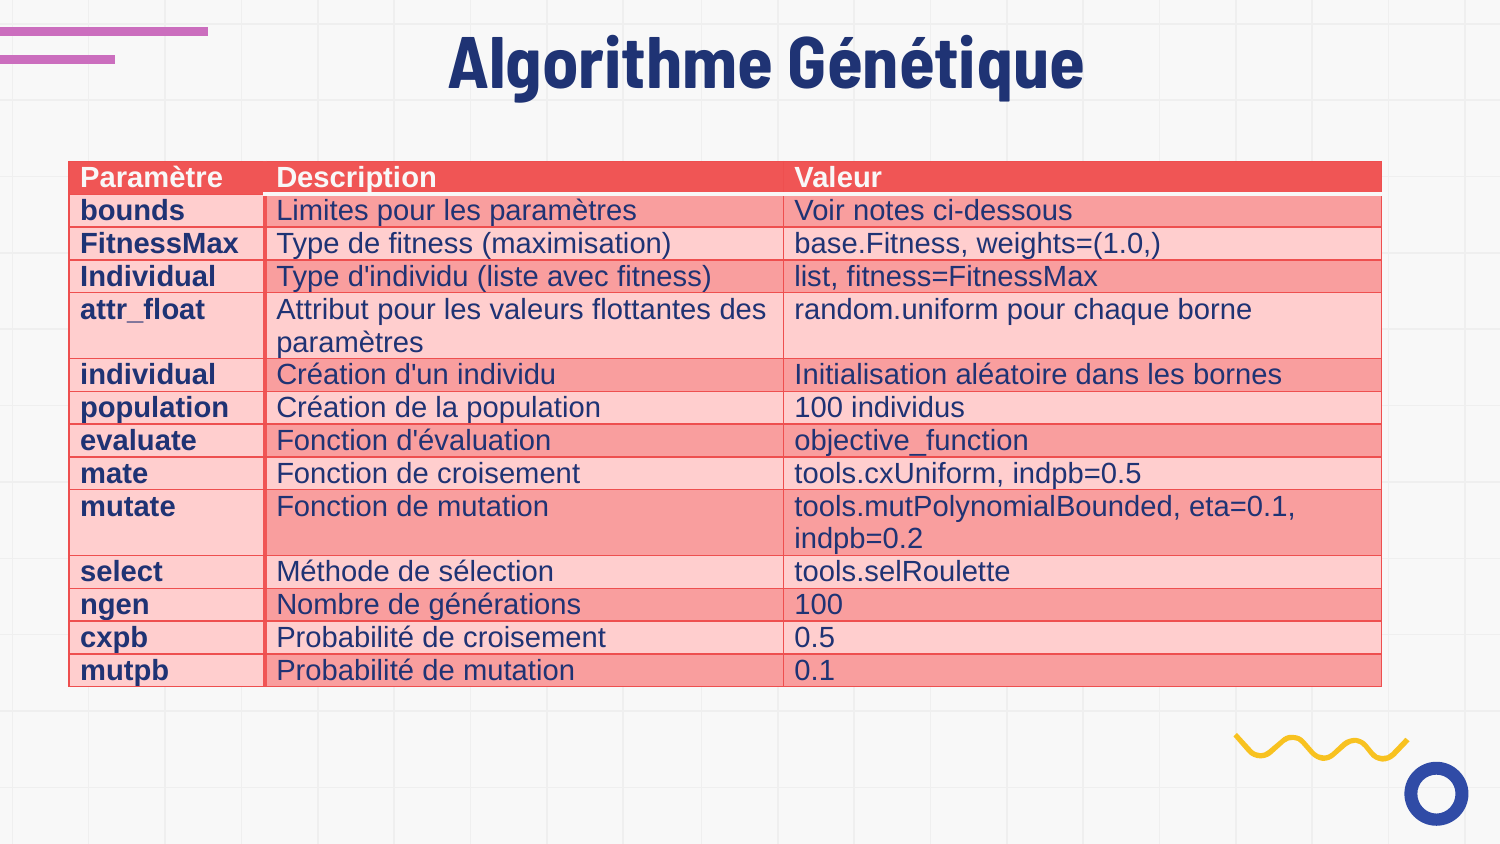

# Algorithme Génétique
| Paramètre | Description | Valeur |
| --- | --- | --- |
| bounds | Limites pour les paramètres | Voir notes ci-dessous |
| FitnessMax | Type de fitness (maximisation) | base.Fitness, weights=(1.0,) |
| Individual | Type d'individu (liste avec fitness) | list, fitness=FitnessMax |
| attr\_float | Attribut pour les valeurs flottantes des paramètres | random.uniform pour chaque borne |
| individual | Création d'un individu | Initialisation aléatoire dans les bornes |
| population | Création de la population | 100 individus |
| evaluate | Fonction d'évaluation | objective\_function |
| mate | Fonction de croisement | tools.cxUniform, indpb=0.5 |
| mutate | Fonction de mutation | tools.mutPolynomialBounded, eta=0.1, indpb=0.2 |
| select | Méthode de sélection | tools.selRoulette |
| ngen | Nombre de générations | 100 |
| cxpb | Probabilité de croisement | 0.5 |
| mutpb | Probabilité de mutation | 0.1 |